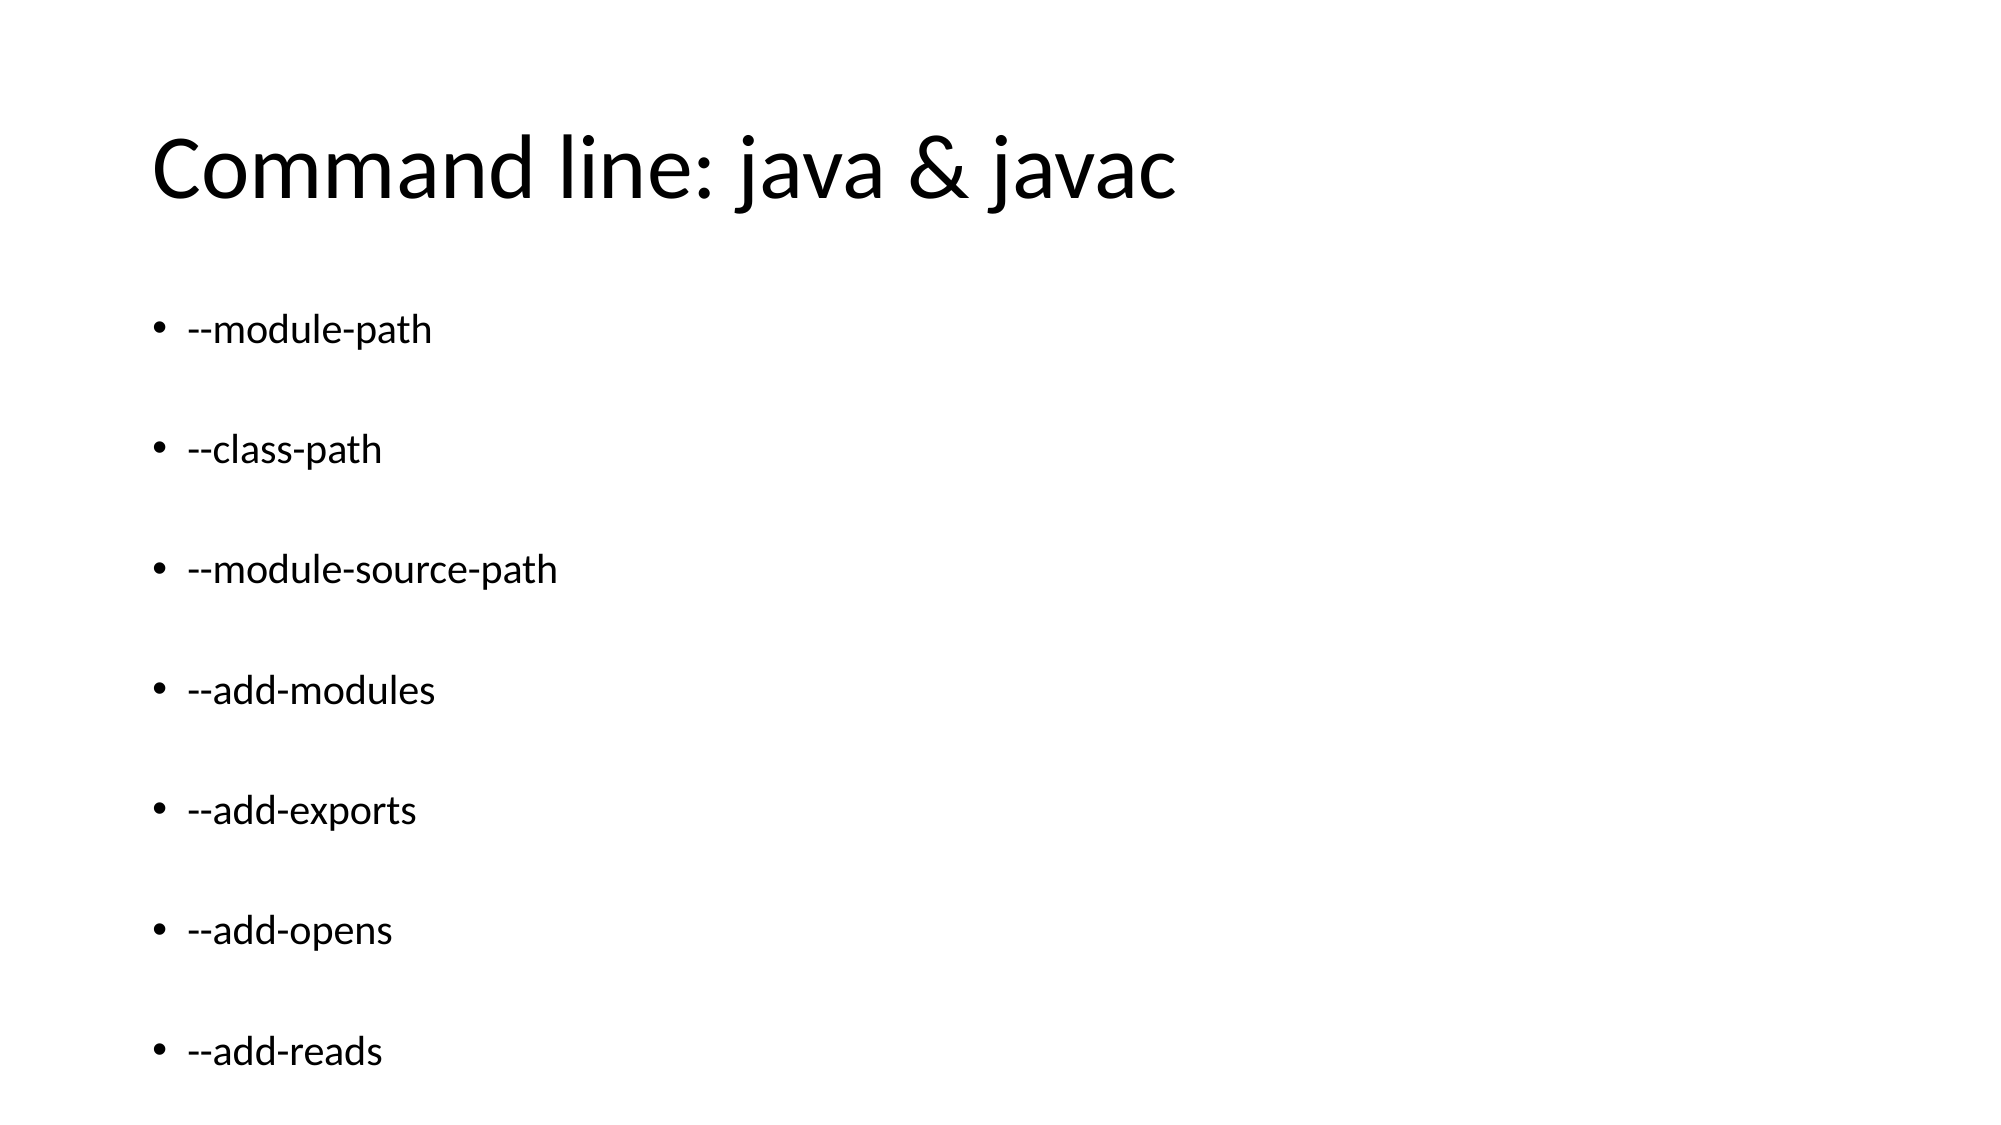

# Command line: java & javac
--module-path

--class-path

--module-source-path

--add-modules

--add-exports

--add-opens

--add-reads